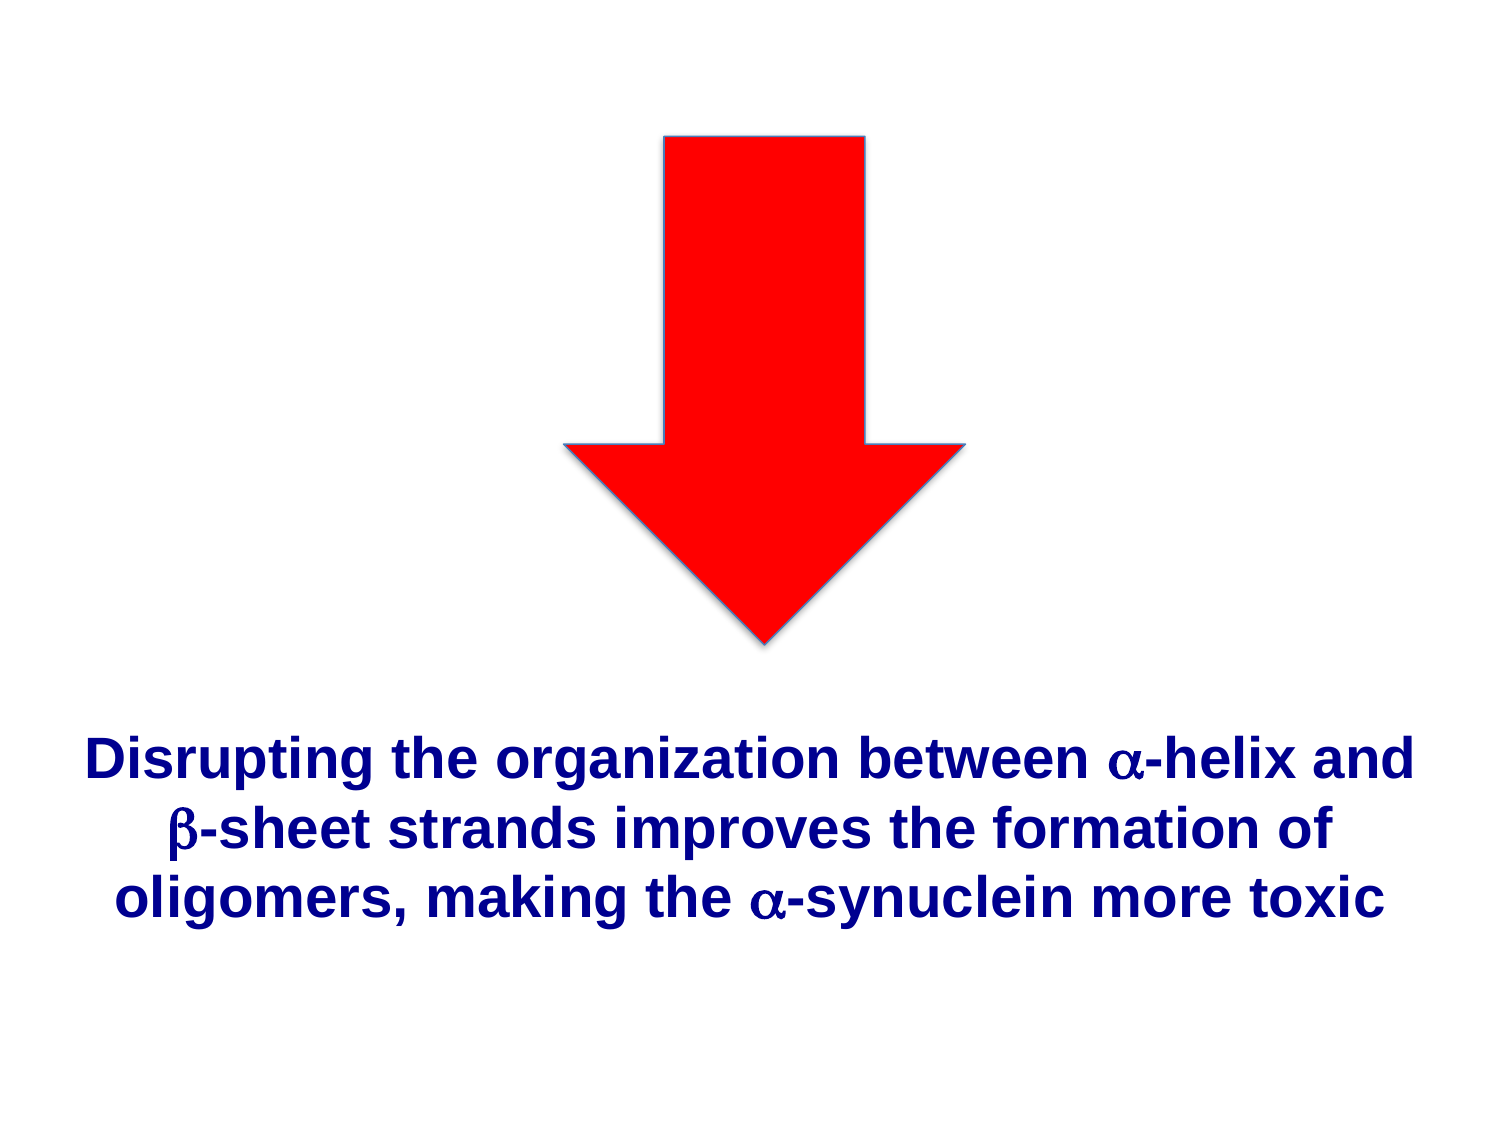

Disrupting the organization between α-helix and β-sheet strands improves the formation of oligomers, making the α-synuclein more toxic